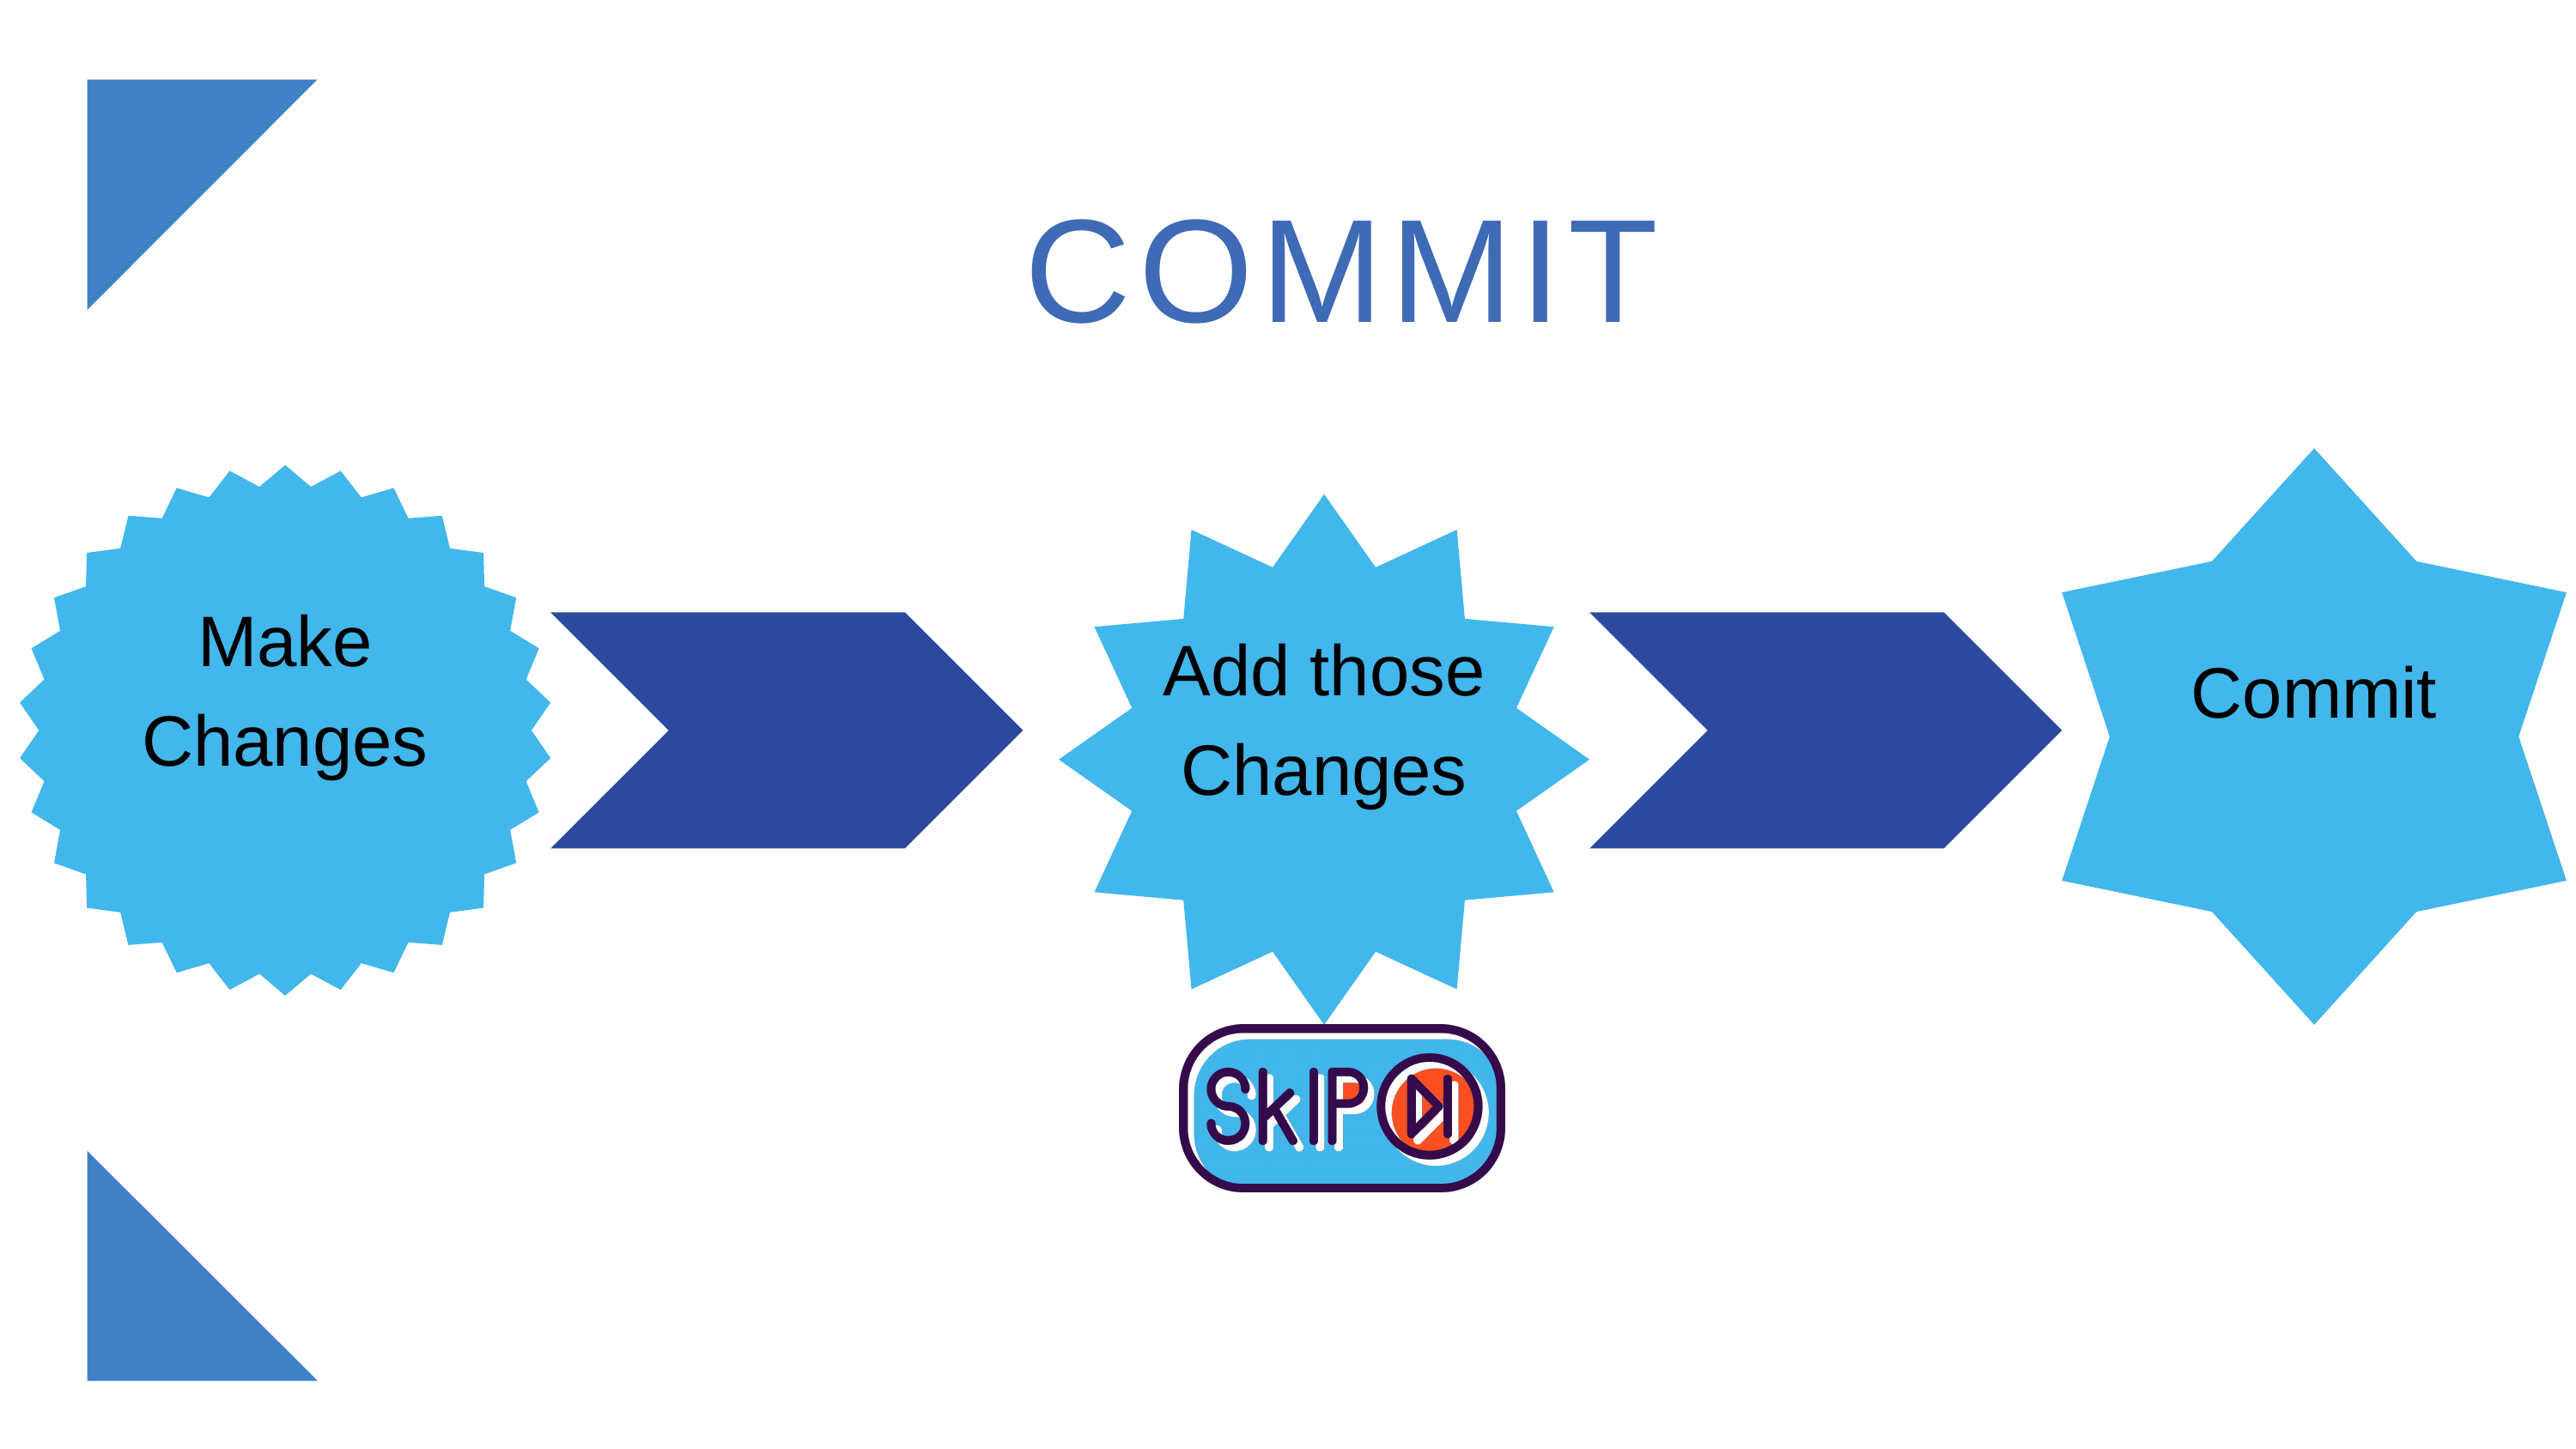

COMMIT

Commit

Make Changes

Add those Changes